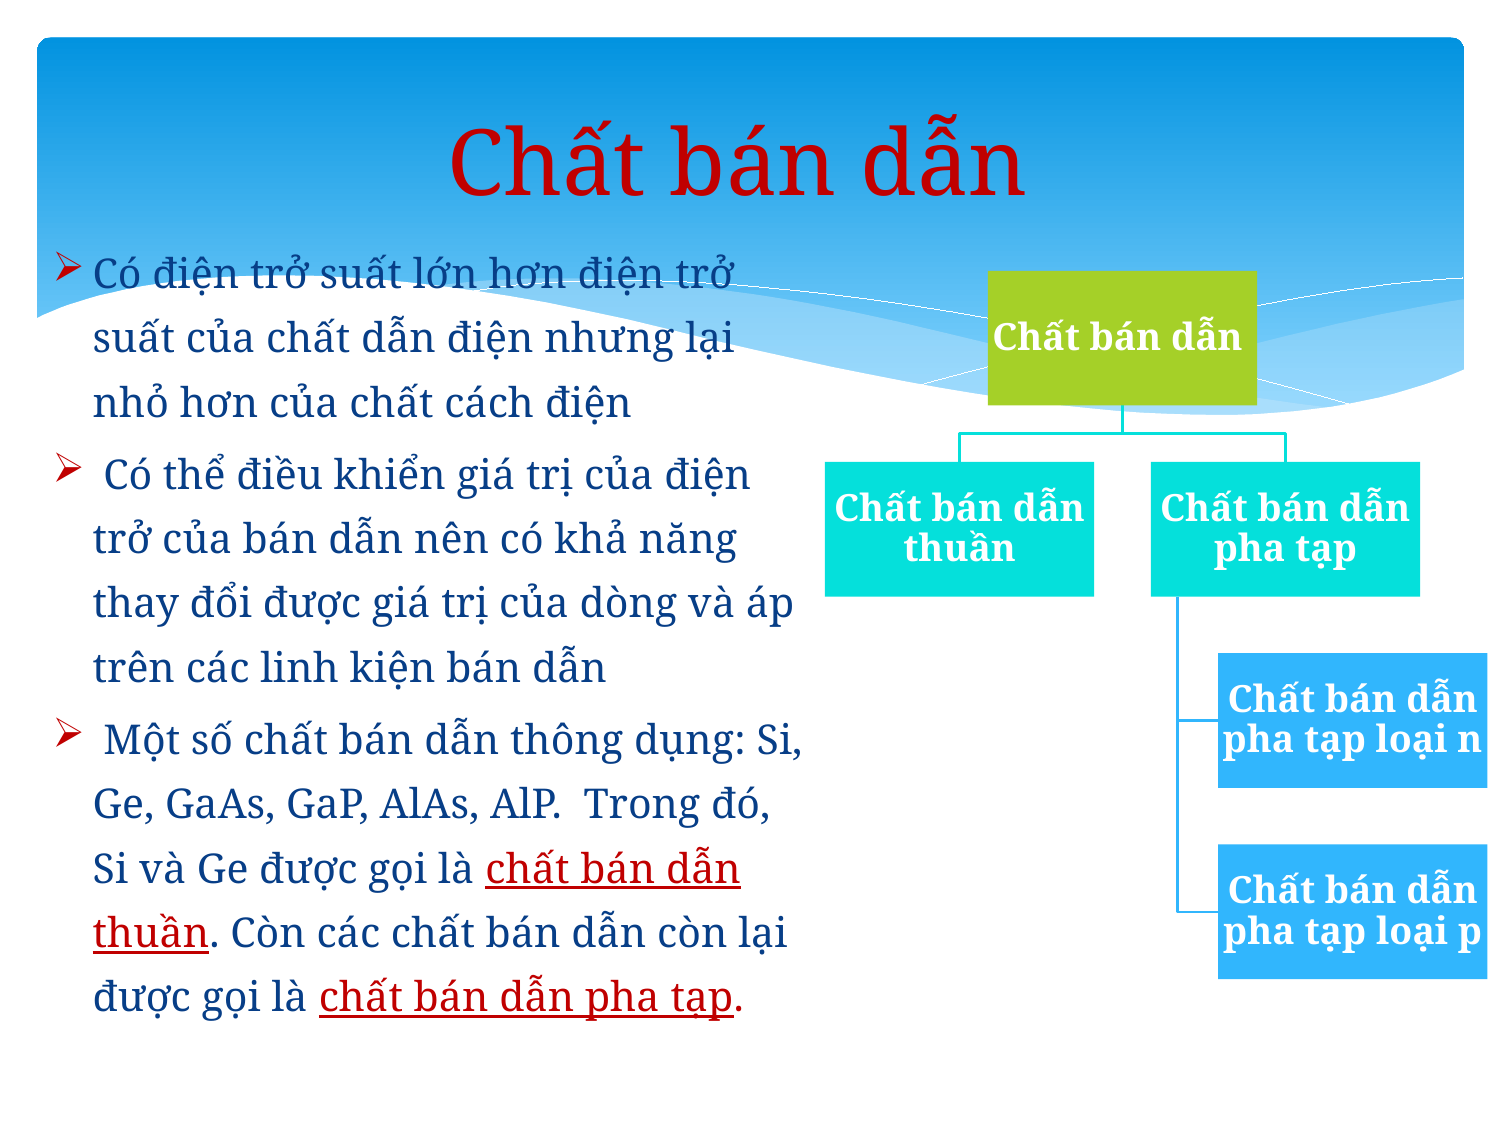

# Chất bán dẫn
Có điện trở suất lớn hơn điện trở suất của chất dẫn điện nhưng lại nhỏ hơn của chất cách điện
 Có thể điều khiển giá trị của điện trở của bán dẫn nên có khả năng thay đổi được giá trị của dòng và áp trên các linh kiện bán dẫn
 Một số chất bán dẫn thông dụng: Si, Ge, GaAs, GaP, AlAs, AlP.  Trong đó, Si và Ge được gọi là chất bán dẫn thuần. Còn các chất bán dẫn còn lại được gọi là chất bán dẫn pha tạp.

Chất bán dẫn
Chất bán dẫn thuần
Chất bán dẫn pha tạp
Chất bán dẫn pha tạp loại n
Chất bán dẫn pha tạp loại p